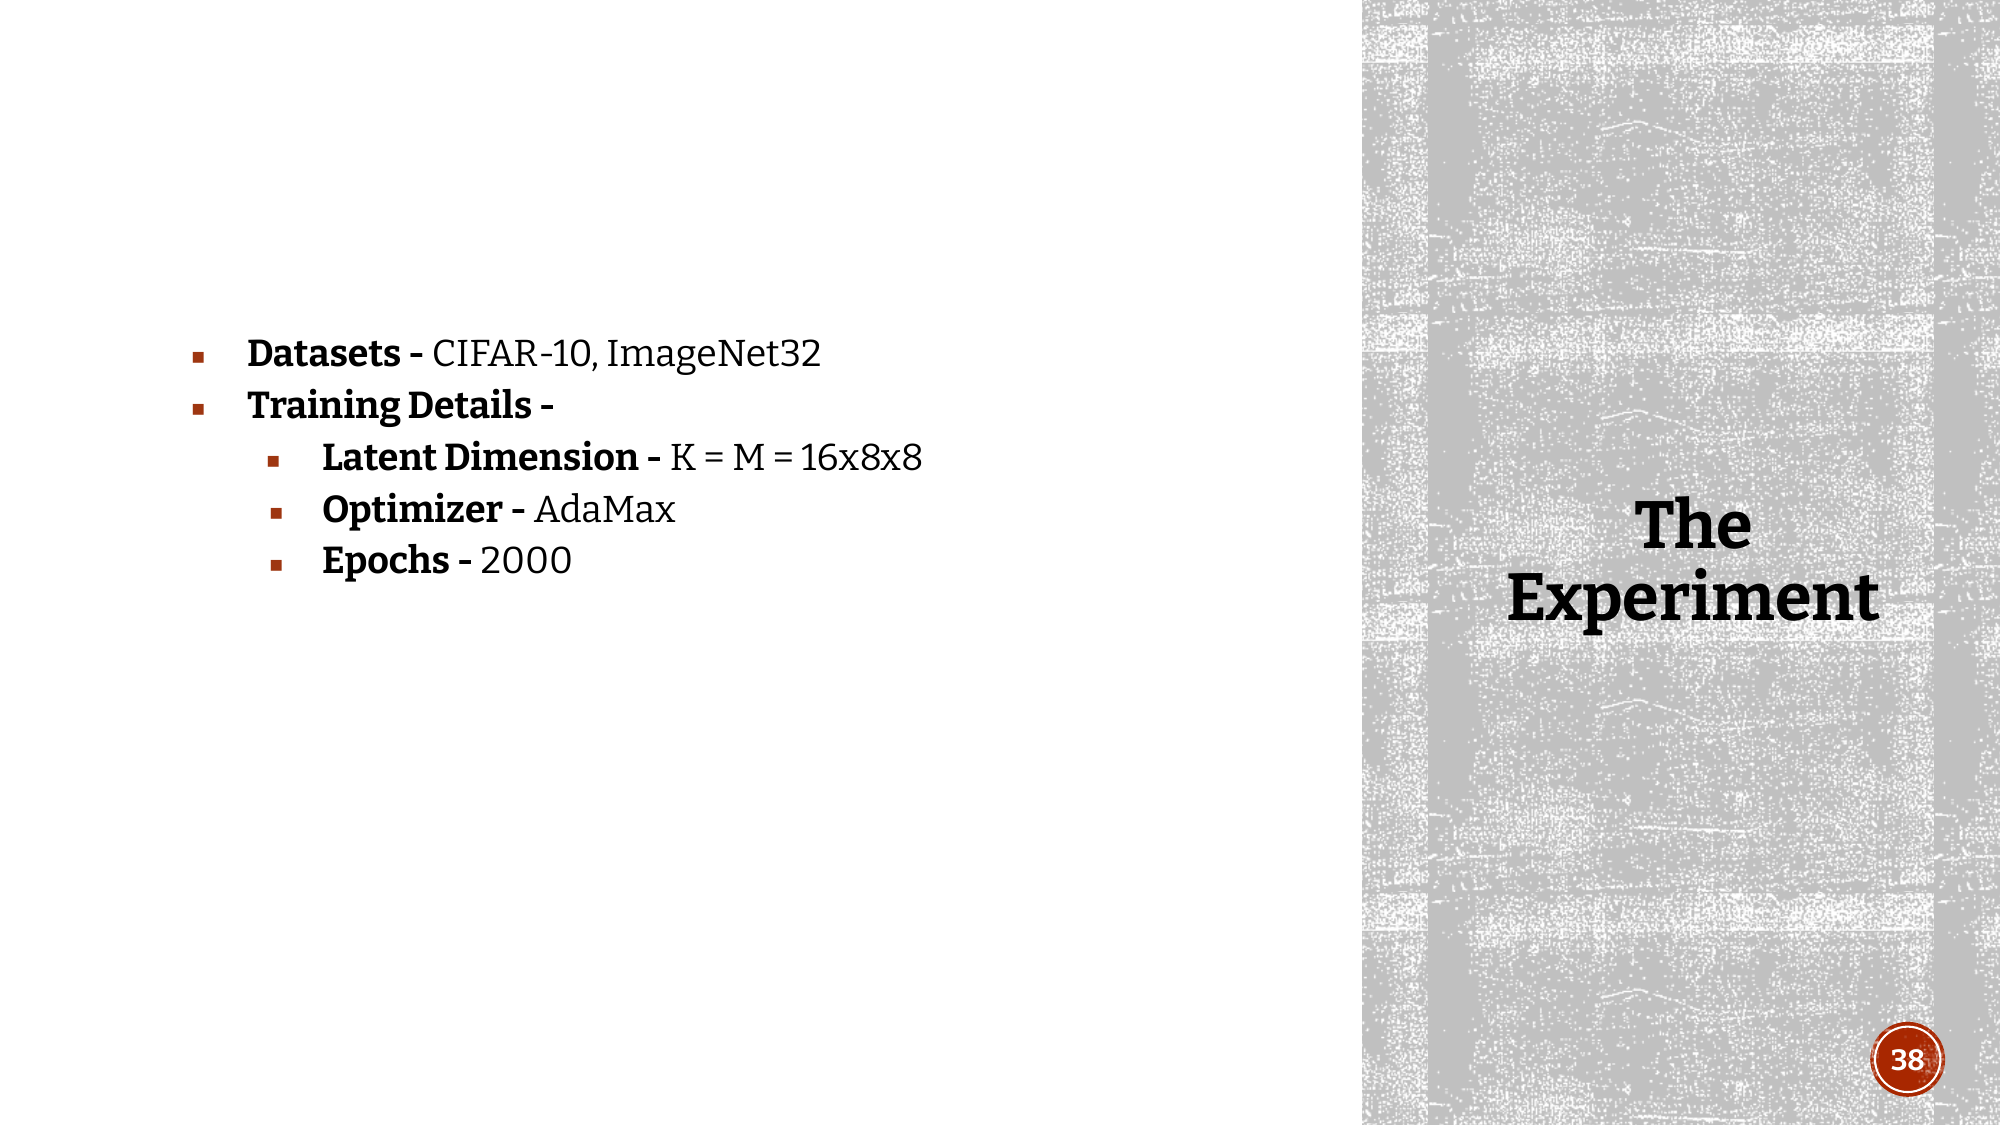

Datasets - CIFAR-10, ImageNet32
Training Details -
Latent Dimension - K = M = 16x8x8
Optimizer - AdaMax
Epochs - 2000
# The Experiment
38